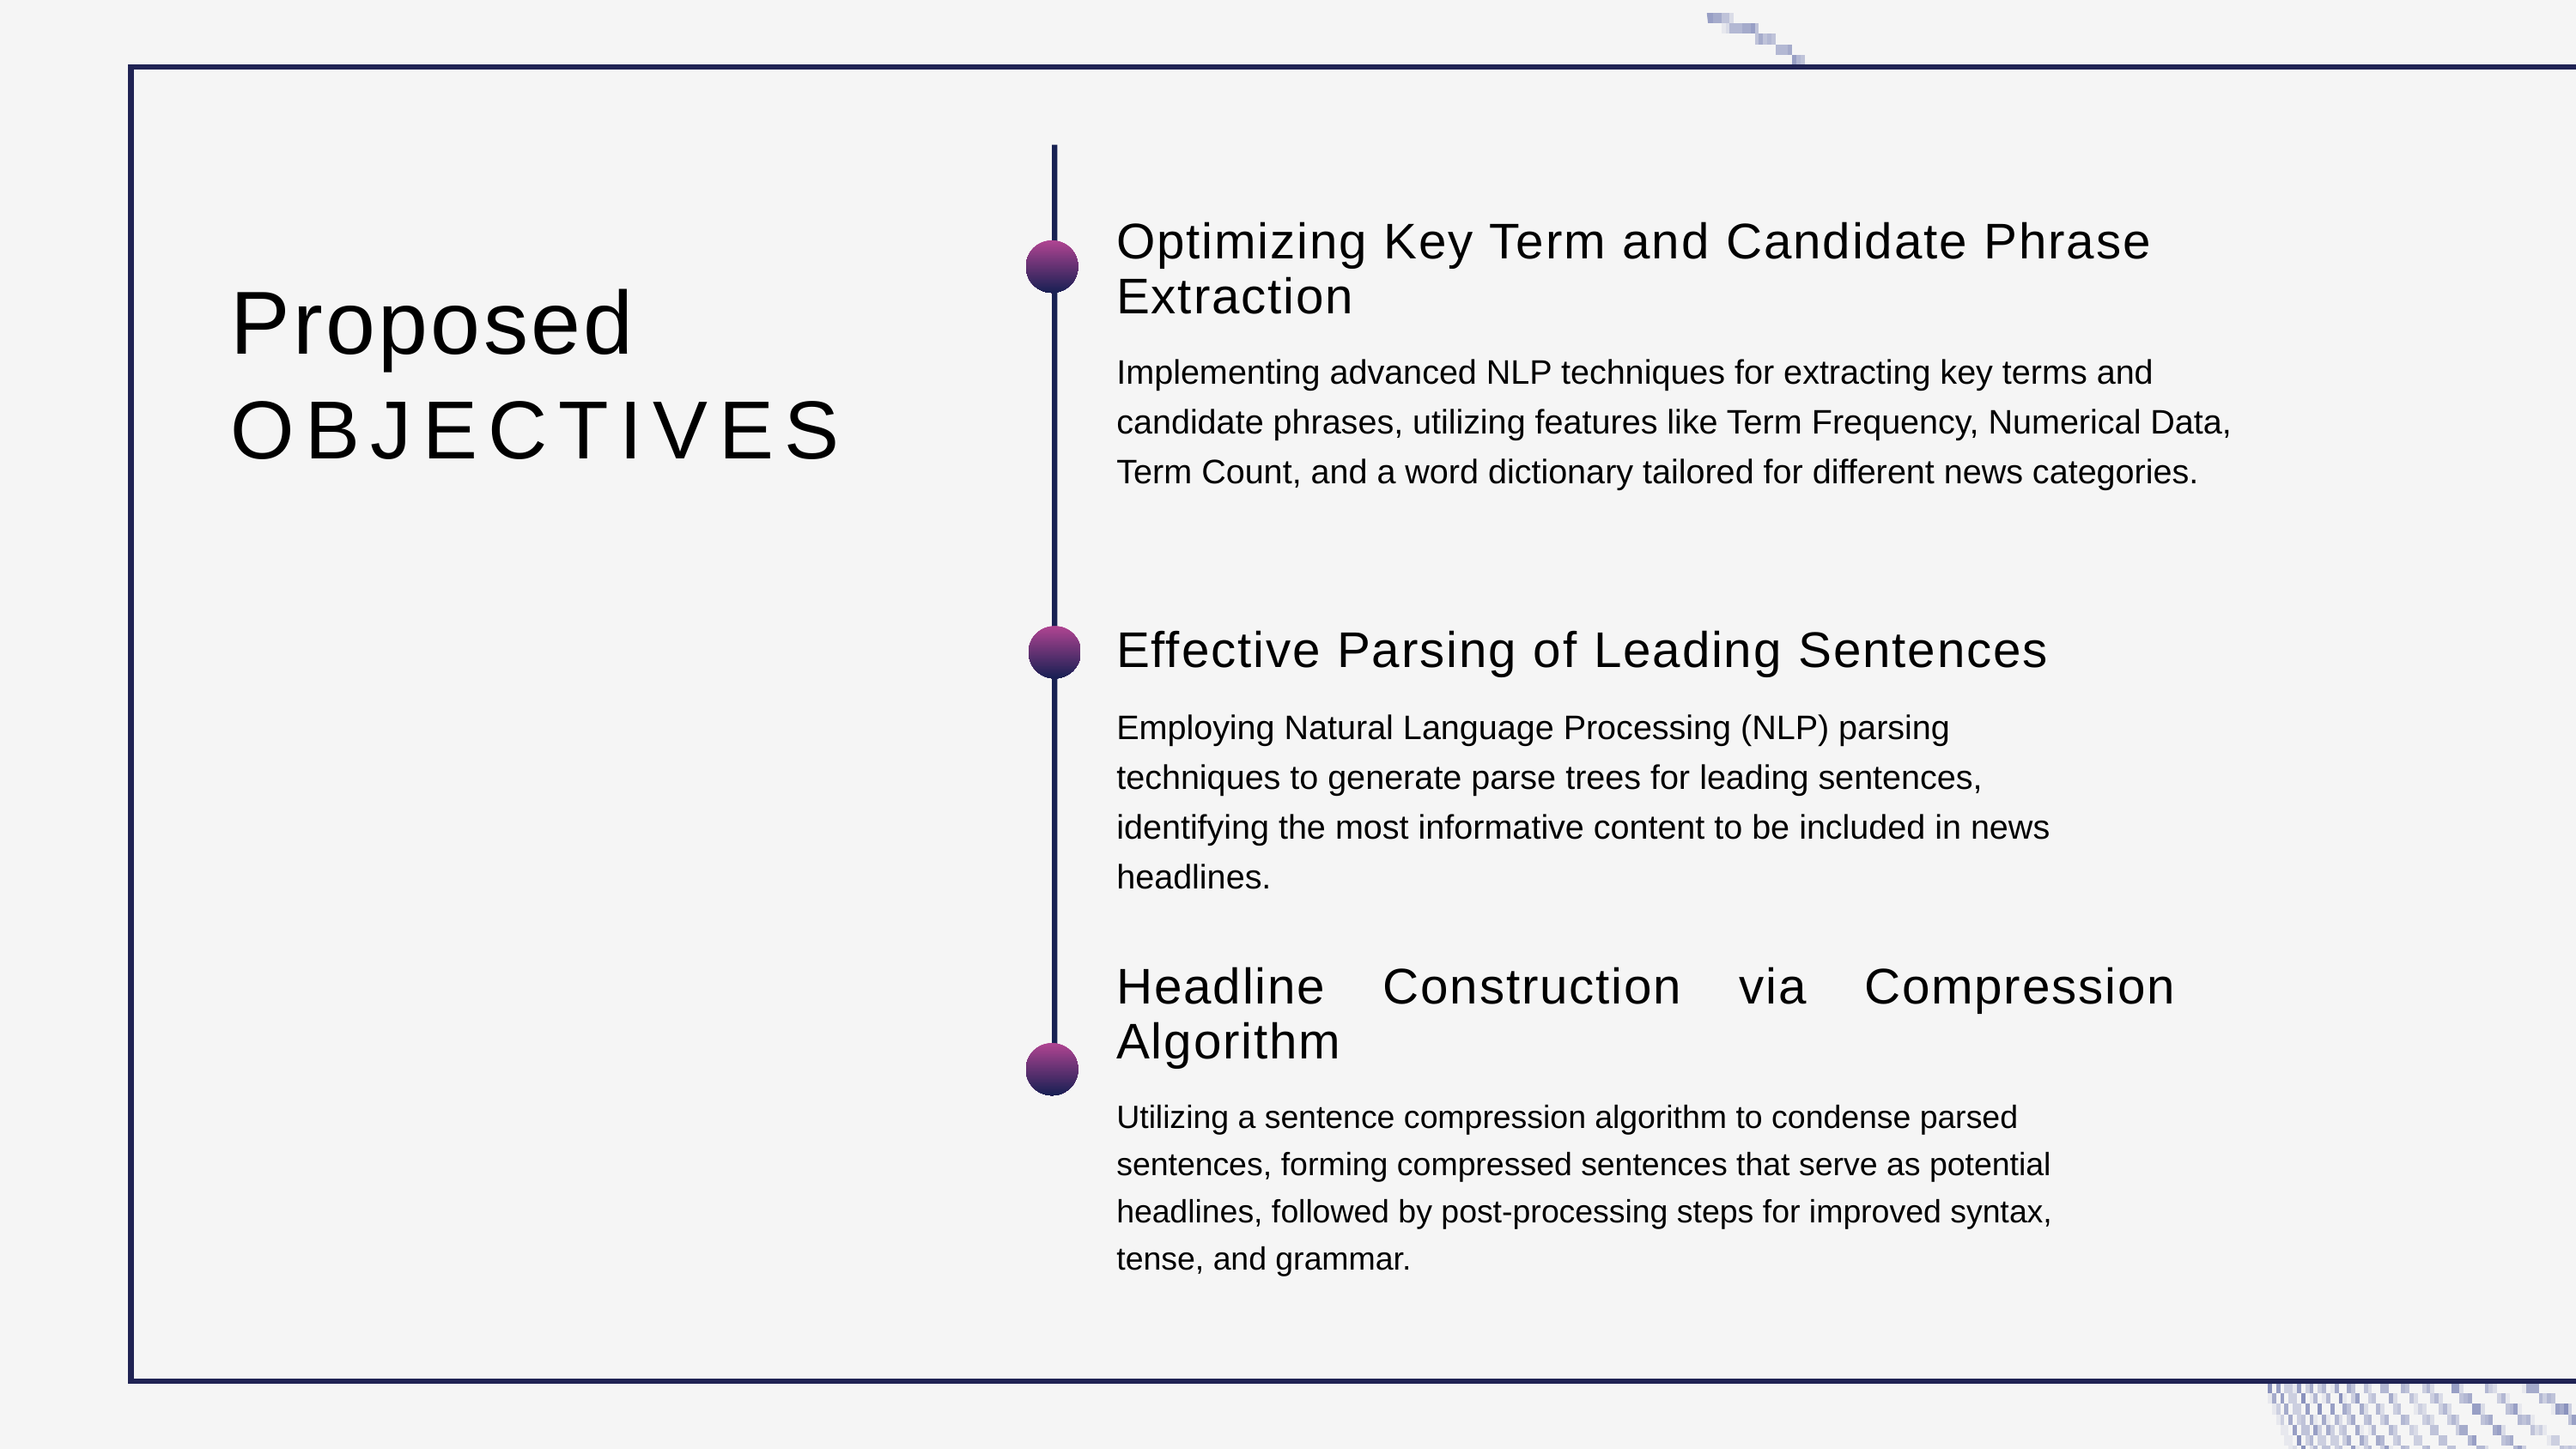

Optimizing Key Term and Candidate Phrase Extraction

Proposed

Implementing advanced NLP techniques for extracting key terms and candidate phrases, utilizing features like Term Frequency, Numerical Data, Term Count, and a word dictionary tailored for different news categories.
OBJECTIVES
Effective Parsing of Leading Sentences

Employing Natural Language Processing (NLP) parsing techniques to generate parse trees for leading sentences, identifying the most informative content to be included in news headlines.
Headline Construction via Compression Algorithm

Utilizing a sentence compression algorithm to condense parsed sentences, forming compressed sentences that serve as potential headlines, followed by post-processing steps for improved syntax, tense, and grammar.